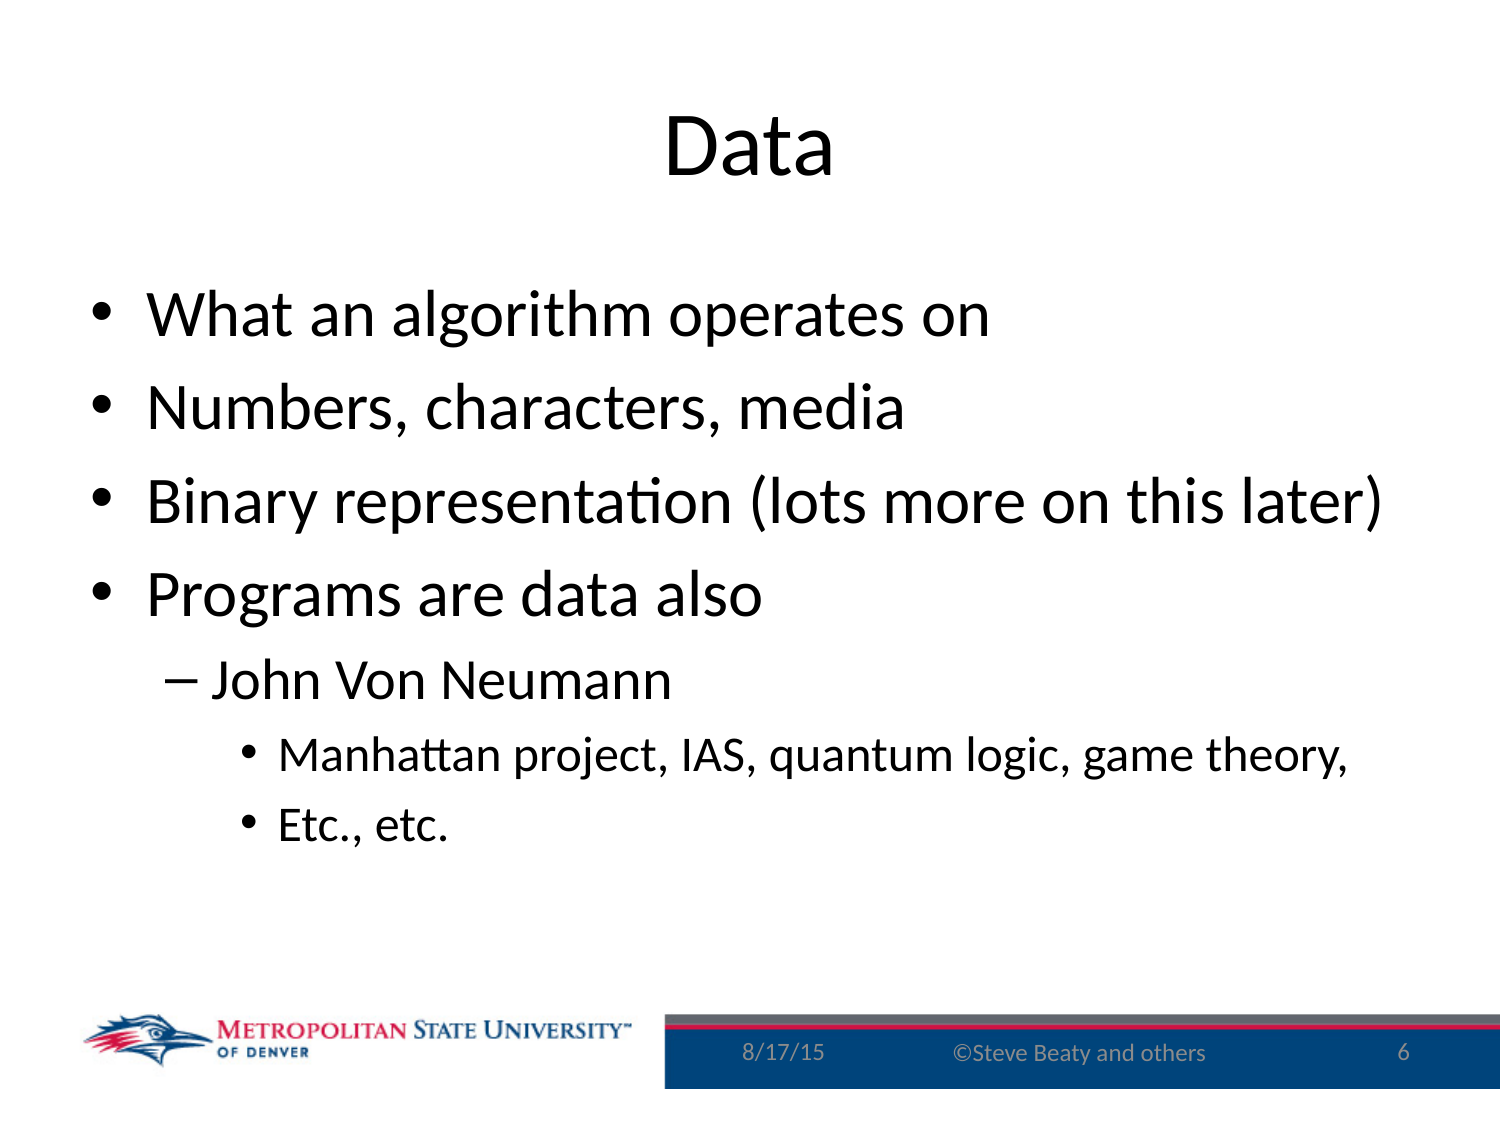

# Data
What an algorithm operates on
Numbers, characters, media
Binary representation (lots more on this later)
Programs are data also
John Von Neumann
Manhattan project, IAS, quantum logic, game theory,
Etc., etc.

8/17/15
6
©Steve Beaty and others